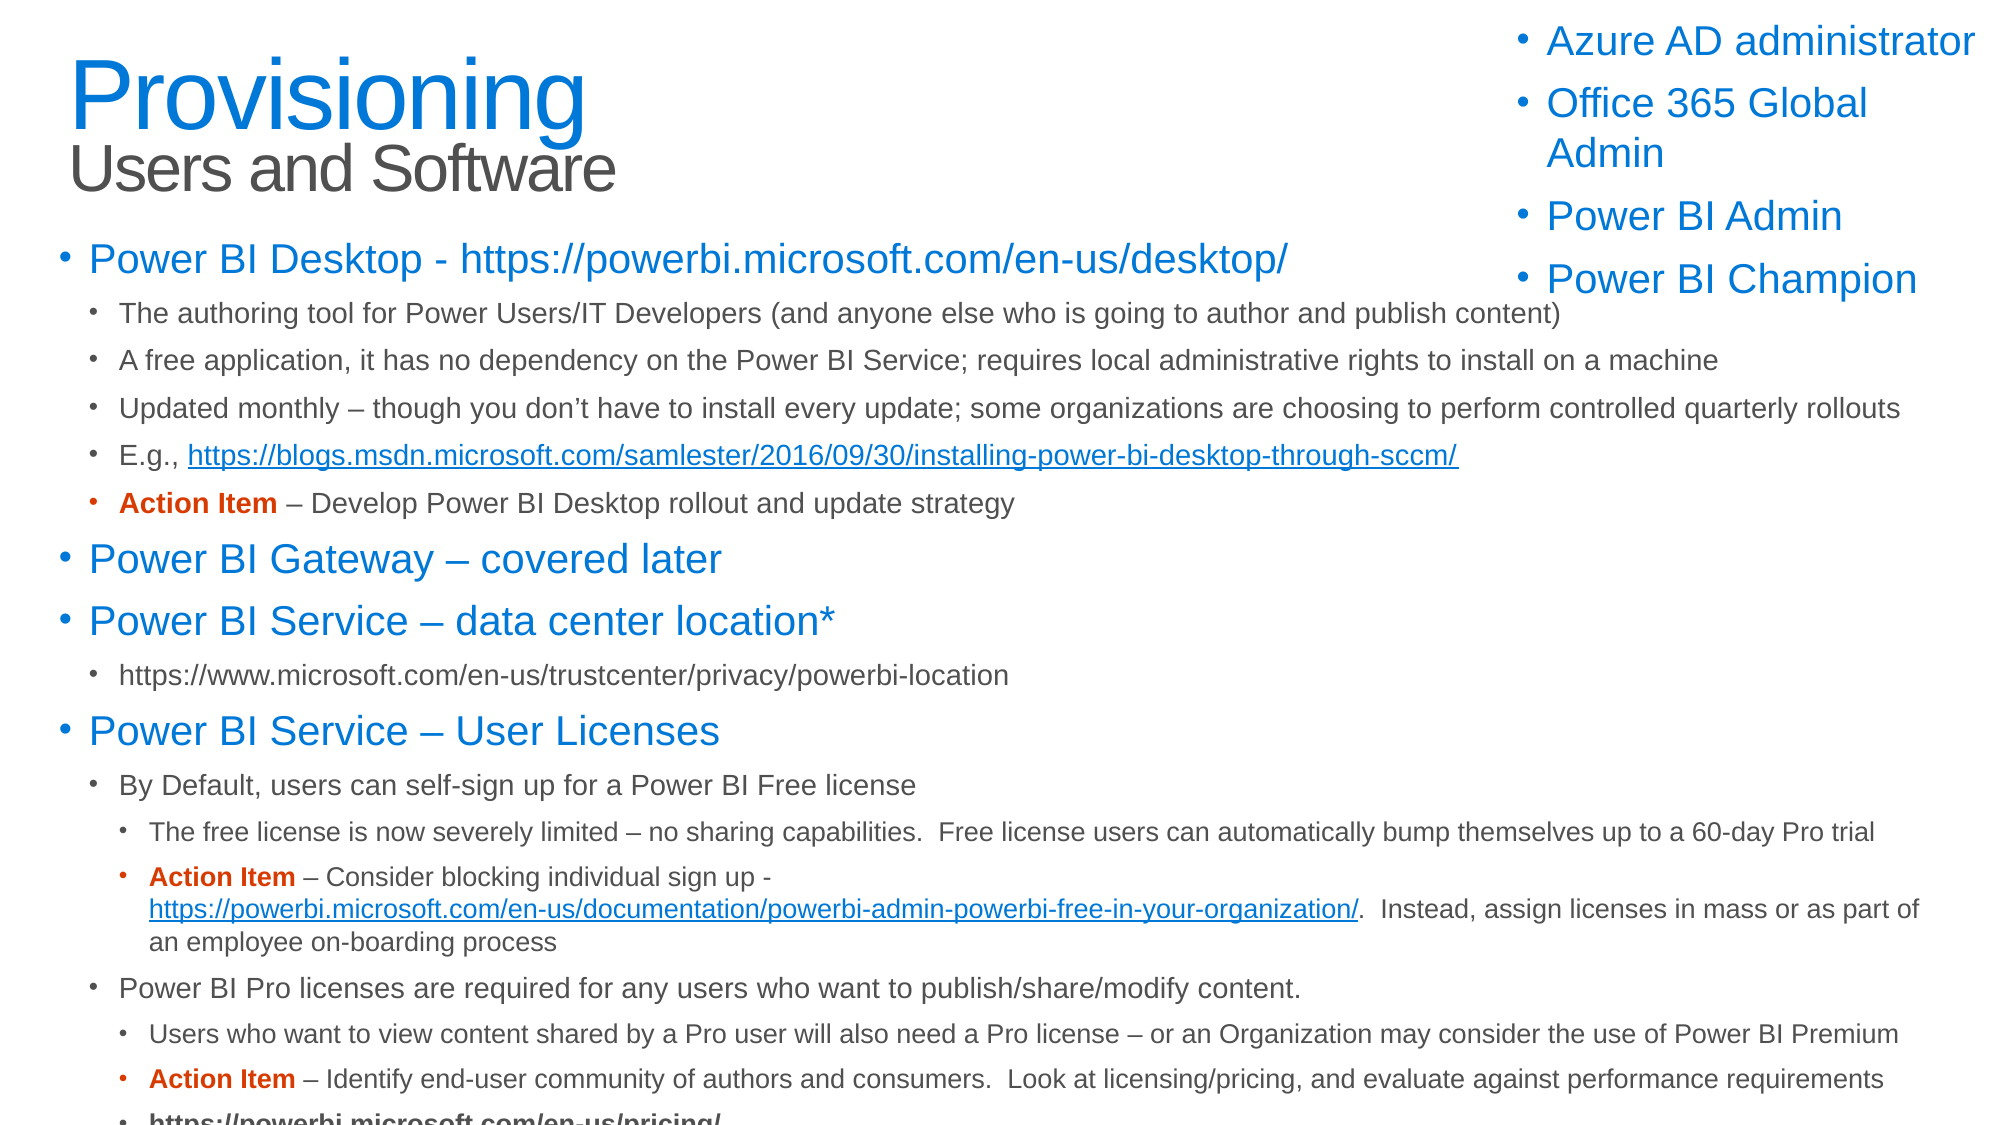

Azure AD administrator
Office 365 Global Admin
Power BI Admin
Power BI Champion
# Provisioning Users and Software
Power BI Desktop - https://powerbi.microsoft.com/en-us/desktop/
The authoring tool for Power Users/IT Developers (and anyone else who is going to author and publish content)
A free application, it has no dependency on the Power BI Service; requires local administrative rights to install on a machine
Updated monthly – though you don’t have to install every update; some organizations are choosing to perform controlled quarterly rollouts
E.g., https://blogs.msdn.microsoft.com/samlester/2016/09/30/installing-power-bi-desktop-through-sccm/
Action Item – Develop Power BI Desktop rollout and update strategy
Power BI Gateway – covered later
Power BI Service – data center location*
https://www.microsoft.com/en-us/trustcenter/privacy/powerbi-location
Power BI Service – User Licenses
By Default, users can self-sign up for a Power BI Free license
The free license is now severely limited – no sharing capabilities.  Free license users can automatically bump themselves up to a 60-day Pro trial
Action Item – Consider blocking individual sign up - https://powerbi.microsoft.com/en-us/documentation/powerbi-admin-powerbi-free-in-your-organization/.  Instead, assign licenses in mass or as part of an employee on-boarding process
Power BI Pro licenses are required for any users who want to publish/share/modify content.
Users who want to view content shared by a Pro user will also need a Pro license – or an Organization may consider the use of Power BI Premium
Action Item – Identify end-user community of authors and consumers.  Look at licensing/pricing, and evaluate against performance requirements
https://powerbi.microsoft.com/en-us/pricing/